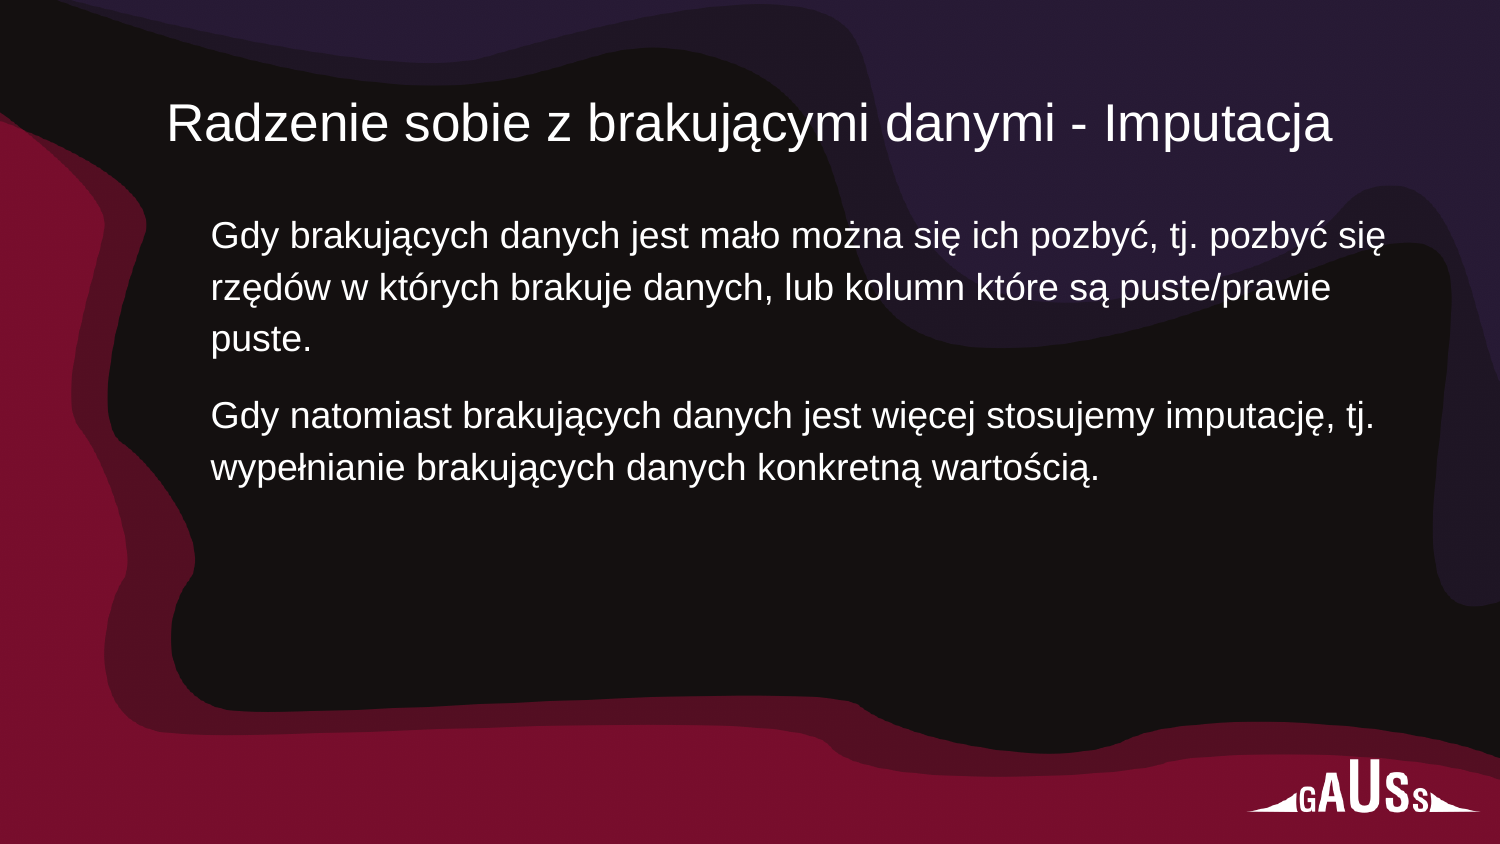

# Radzenie sobie z brakującymi danymi - Imputacja
Gdy brakujących danych jest mało można się ich pozbyć, tj. pozbyć się rzędów w których brakuje danych, lub kolumn które są puste/prawie puste.
Gdy natomiast brakujących danych jest więcej stosujemy imputację, tj. wypełnianie brakujących danych konkretną wartością.